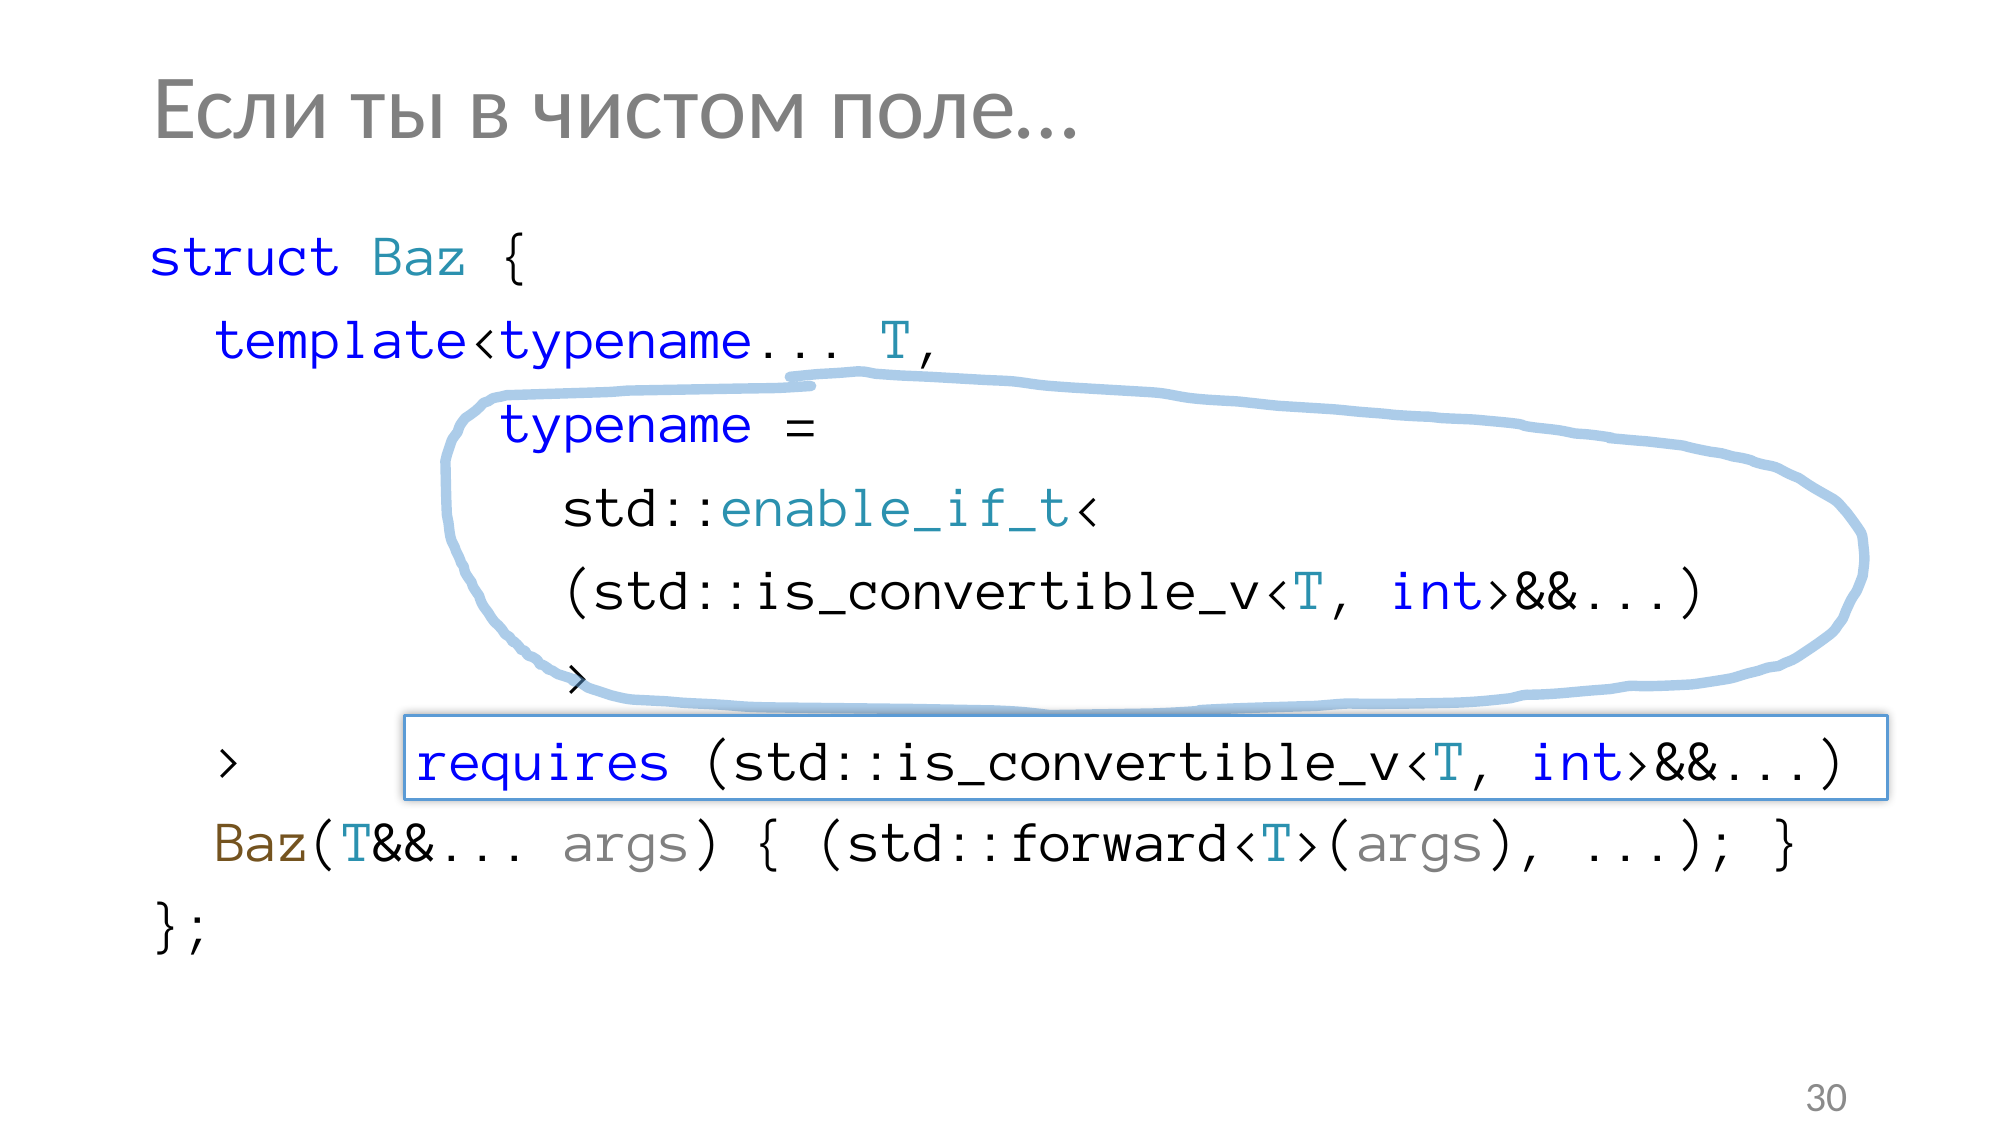

# Если ты в чистом поле…
struct Baz {
  template<typename... T,
           typename =
             std::enable_if_t<
             (std::is_convertible_v<T, int>&&...)
             >
  >
  Baz(T&&... args) { (std::forward<T>(args), ...); }
};

requires (std::is_convertible_v<T, int>&&...)
30